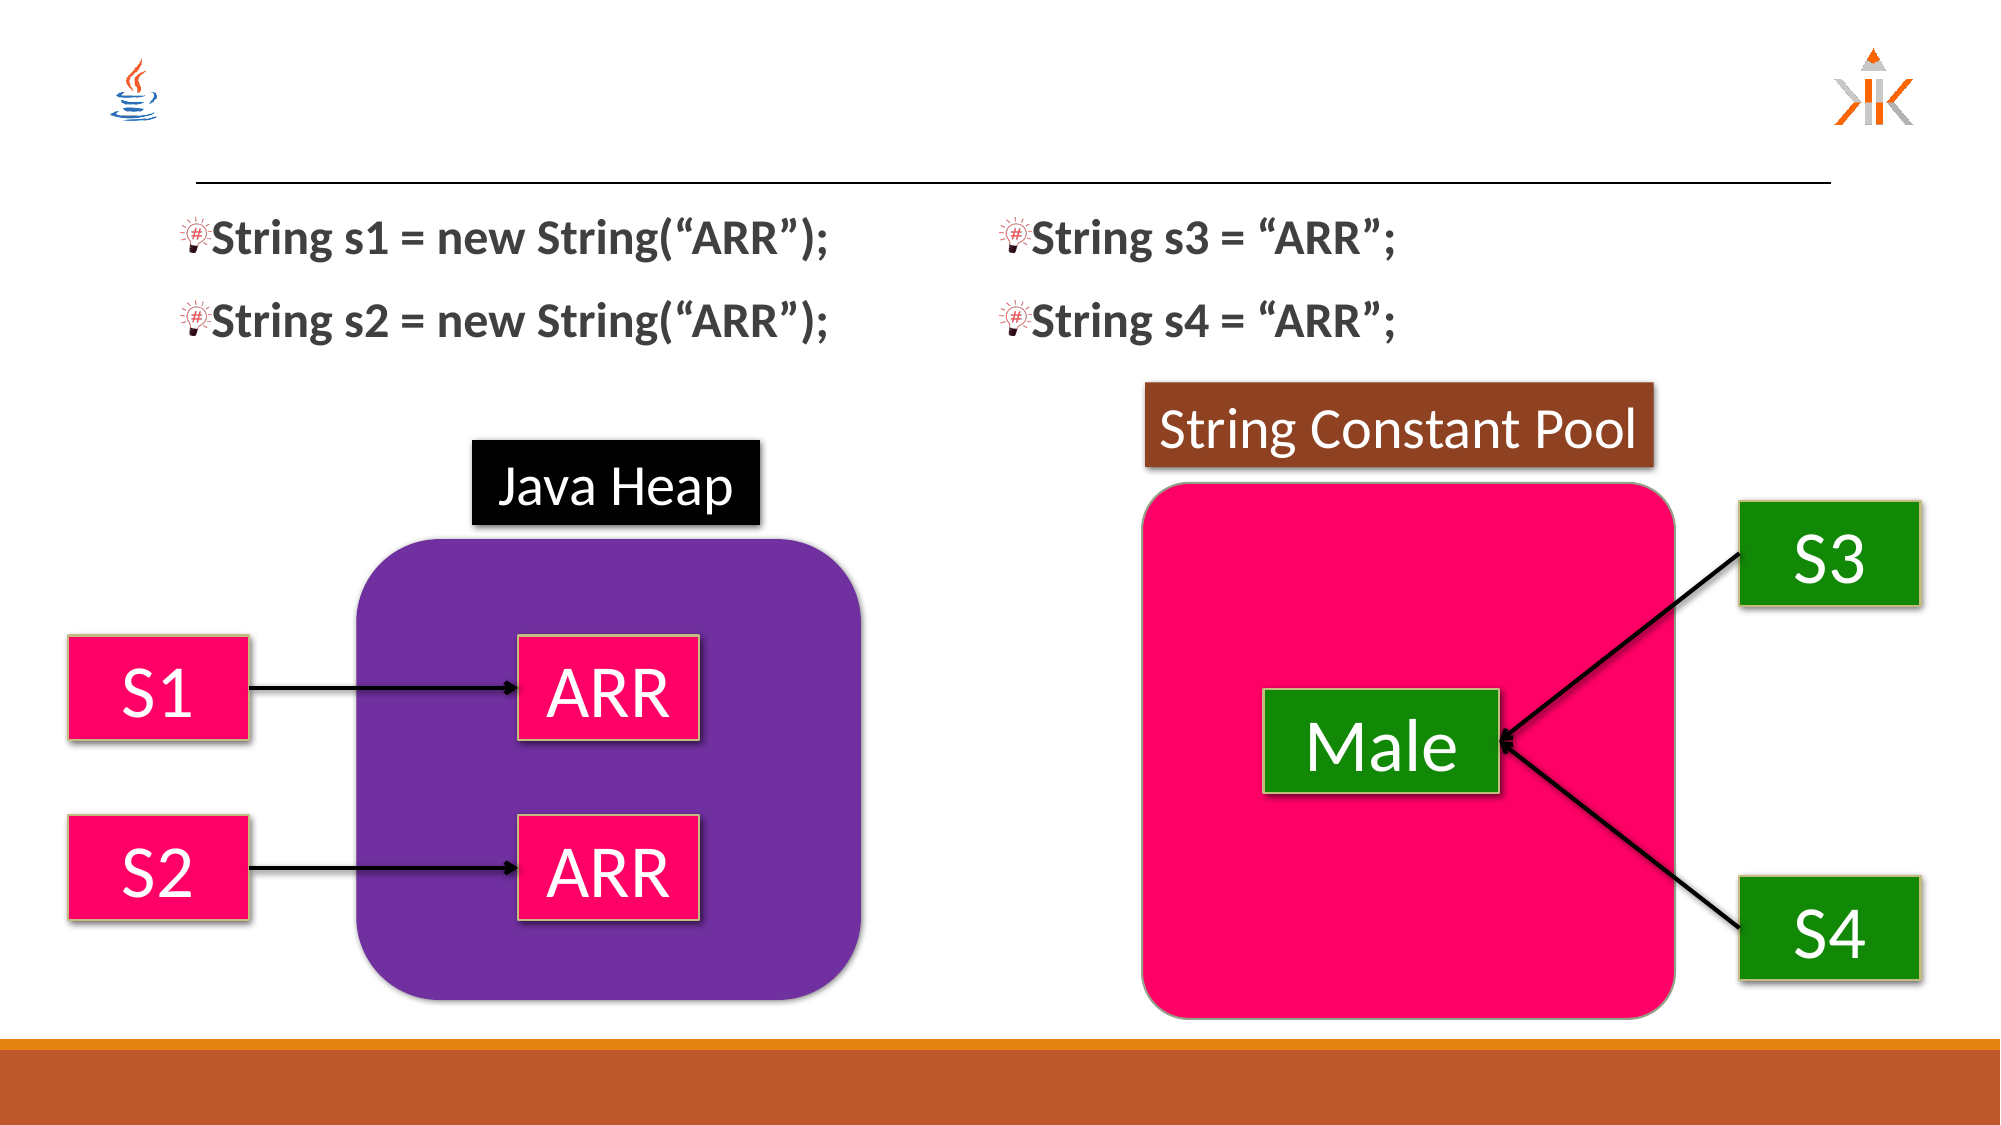

#
String s3 = “ARR”;
String s4 = “ARR”;

String s1 = new String(“ARR”);
String s2 = new String(“ARR”);

String Constant Pool

S3
Male
S4
Java Heap

S1
ARR
S2
ARR